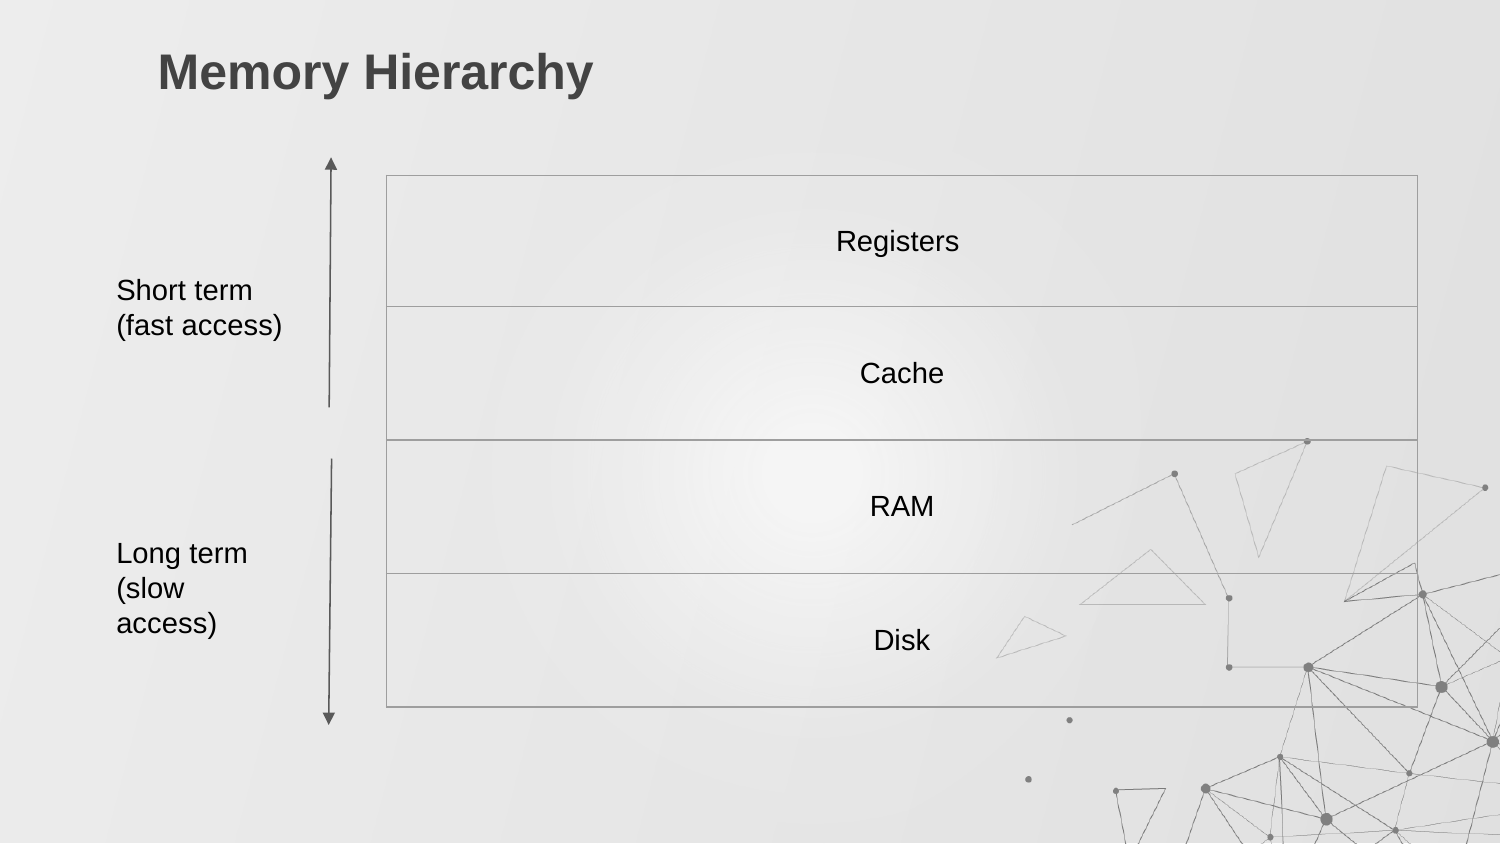

# Memory Hierarchy
| Registers |
| --- |
| Cache |
| RAM |
| Disk |
Short term (fast access)
Long term (slow access)